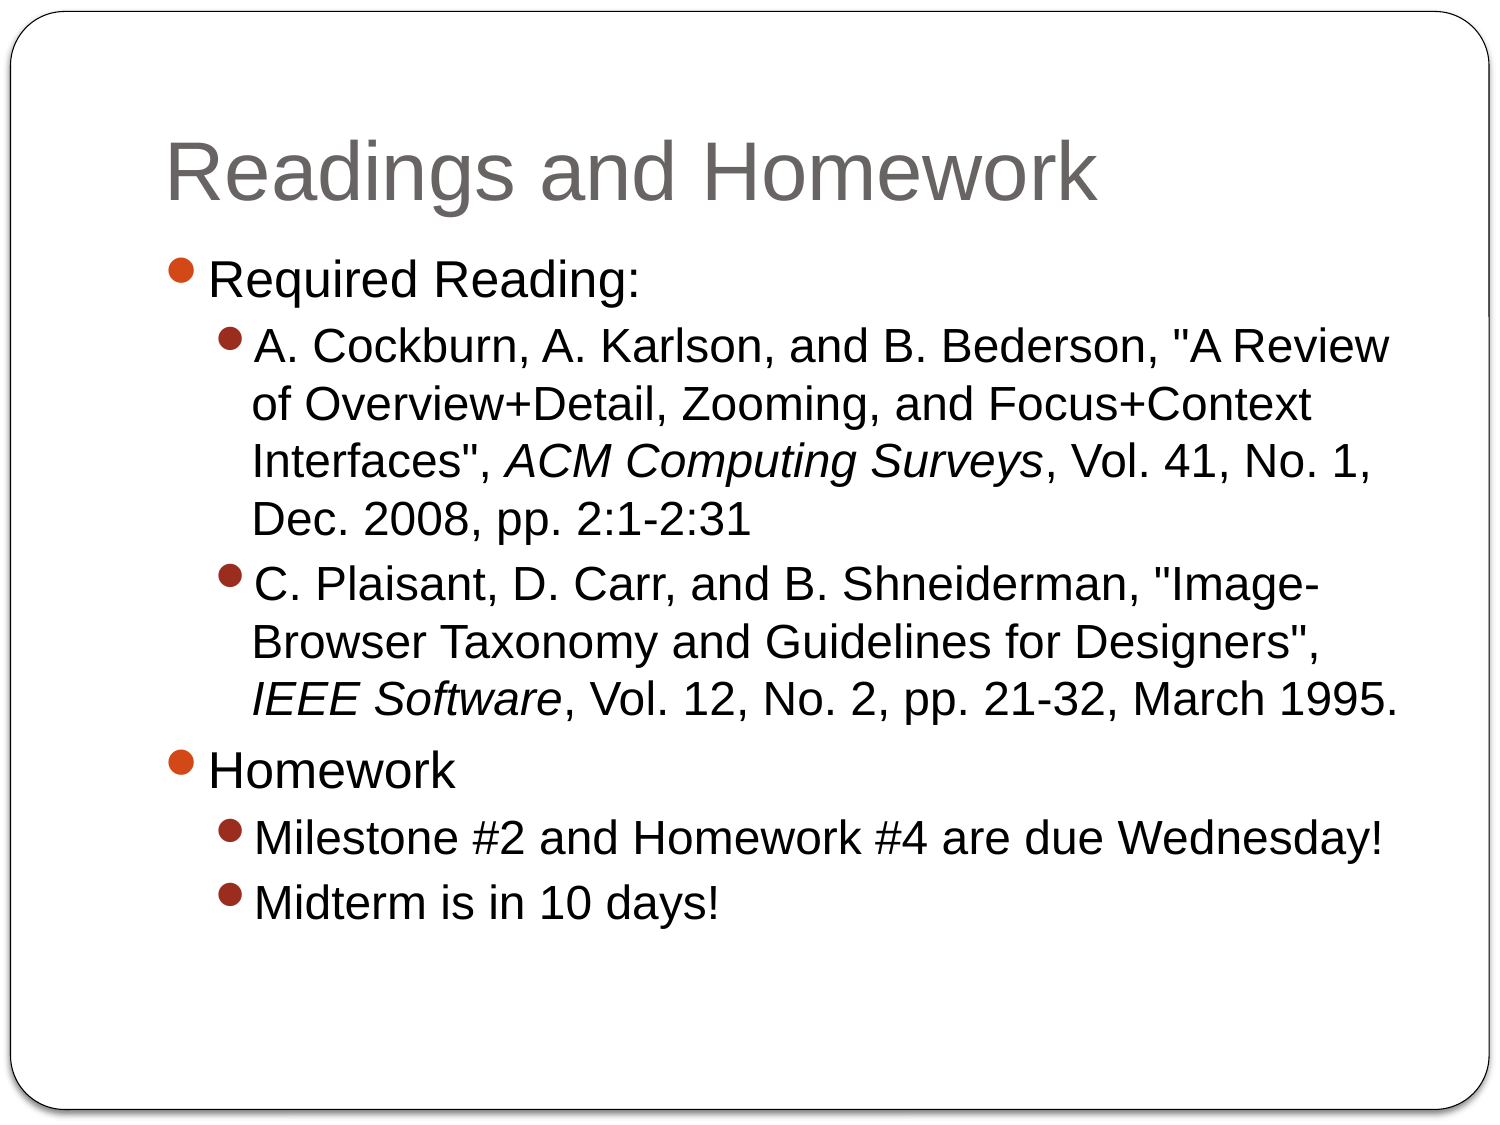

# Readings and Homework
Required Reading:
A. Cockburn, A. Karlson, and B. Bederson, "A Review of Overview+Detail, Zooming, and Focus+Context Interfaces", ACM Computing Surveys, Vol. 41, No. 1, Dec. 2008, pp. 2:1-2:31
C. Plaisant, D. Carr, and B. Shneiderman, "Image-Browser Taxonomy and Guidelines for Designers", IEEE Software, Vol. 12, No. 2, pp. 21-32, March 1995.
Homework
Milestone #2 and Homework #4 are due Wednesday!
Midterm is in 10 days!